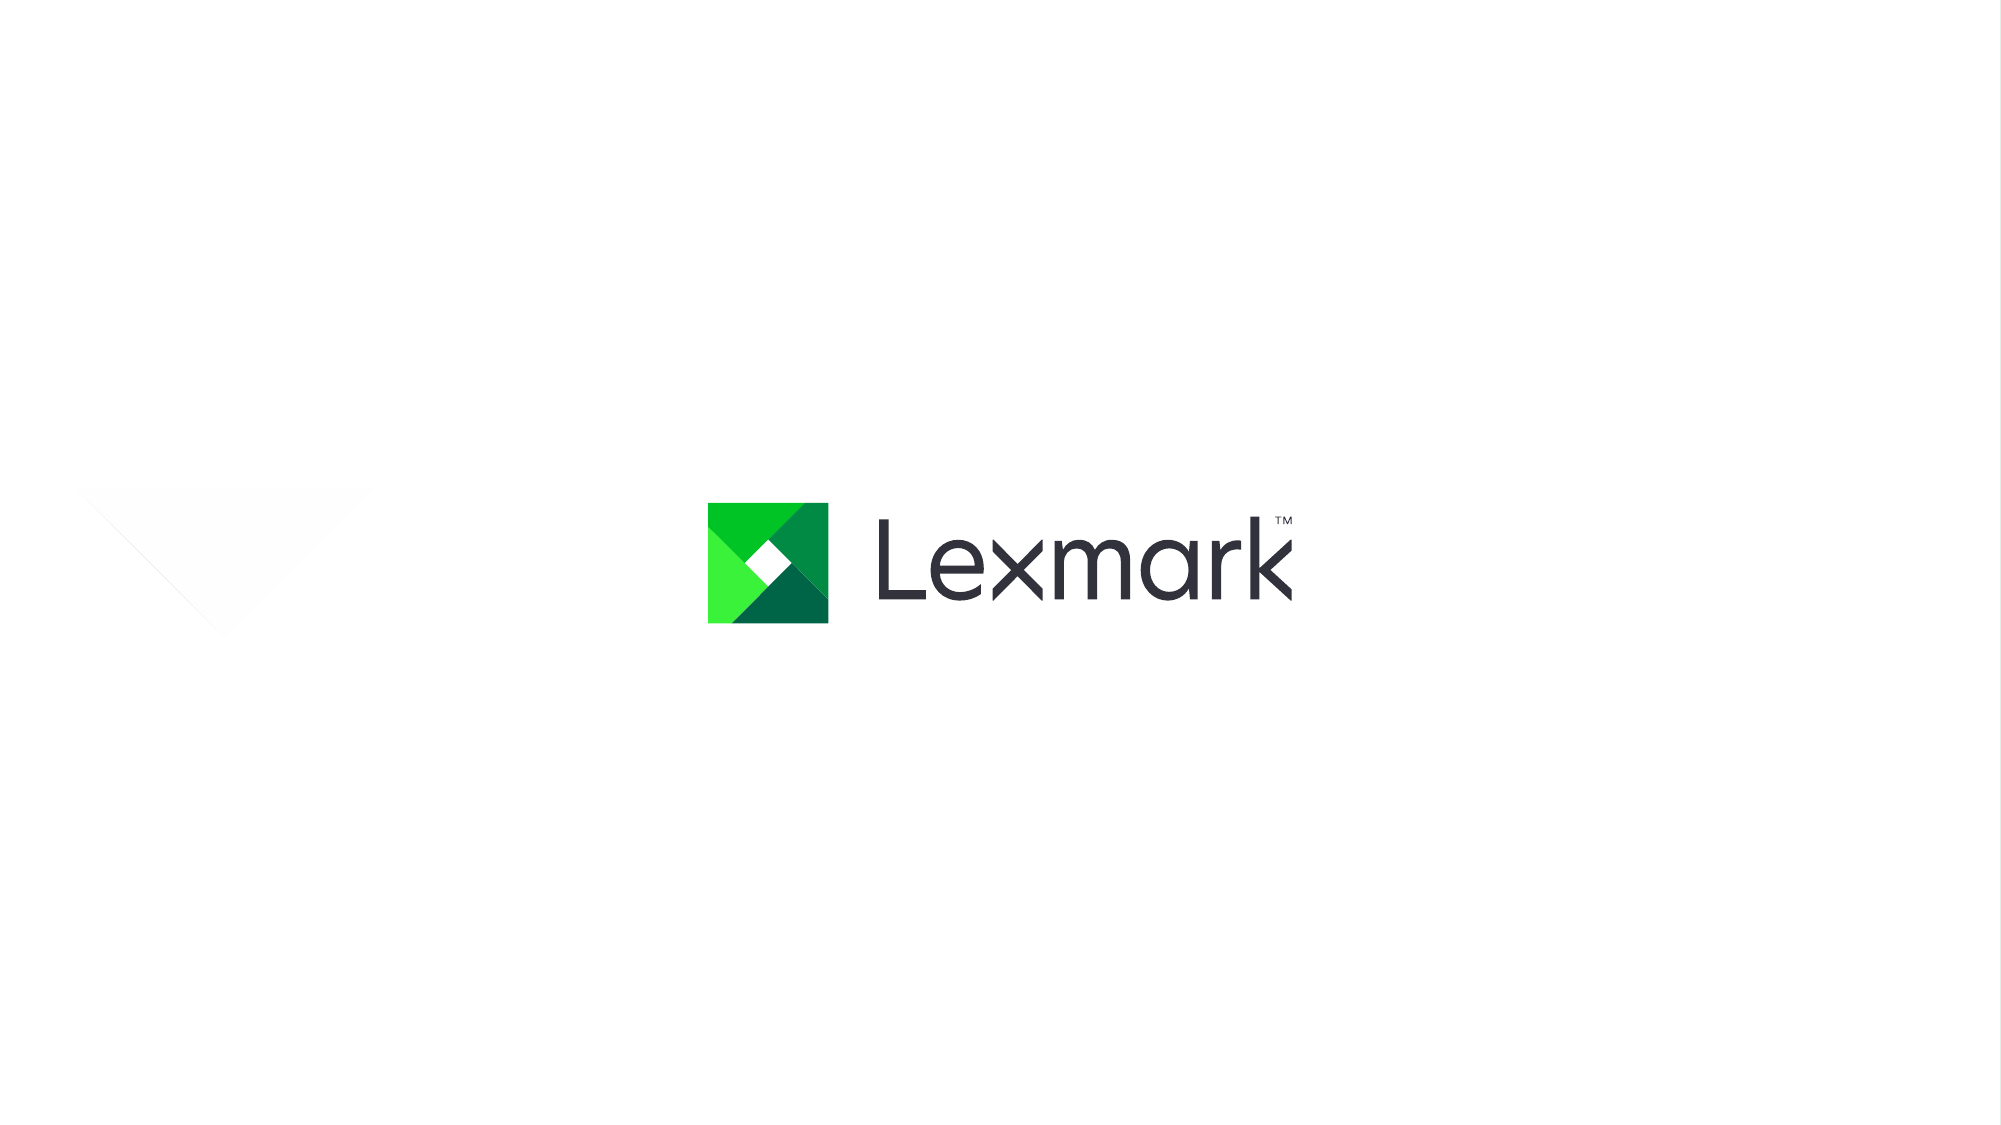

© 2018 Lexmark. Todos los derechos reservados.
27